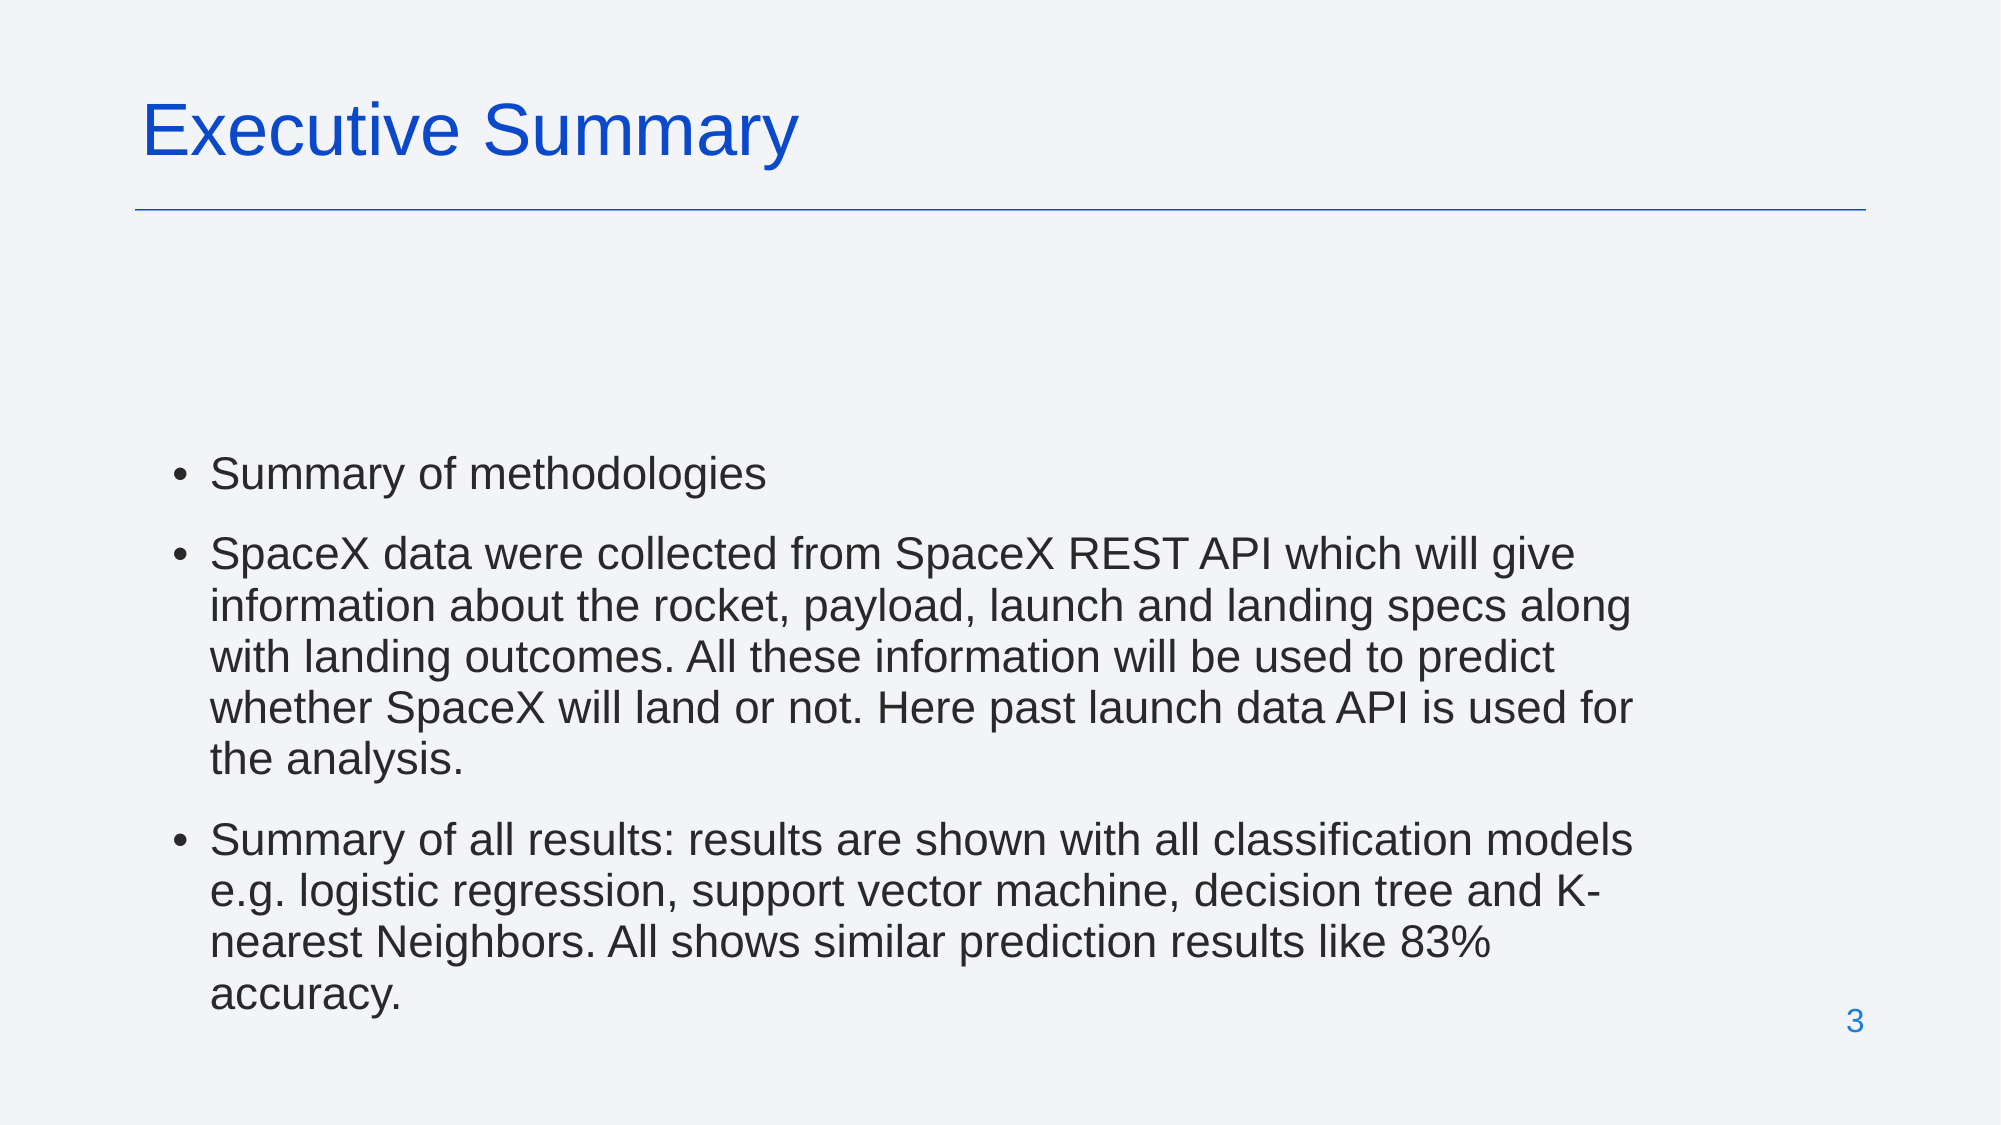

Executive Summary
Summary of methodologies
SpaceX data were collected from SpaceX REST API which will give information about the rocket, payload, launch and landing specs along with landing outcomes. All these information will be used to predict whether SpaceX will land or not. Here past launch data API is used for the analysis.
Summary of all results: results are shown with all classification models e.g. logistic regression, support vector machine, decision tree and K-nearest Neighbors. All shows similar prediction results like 83% accuracy.
3